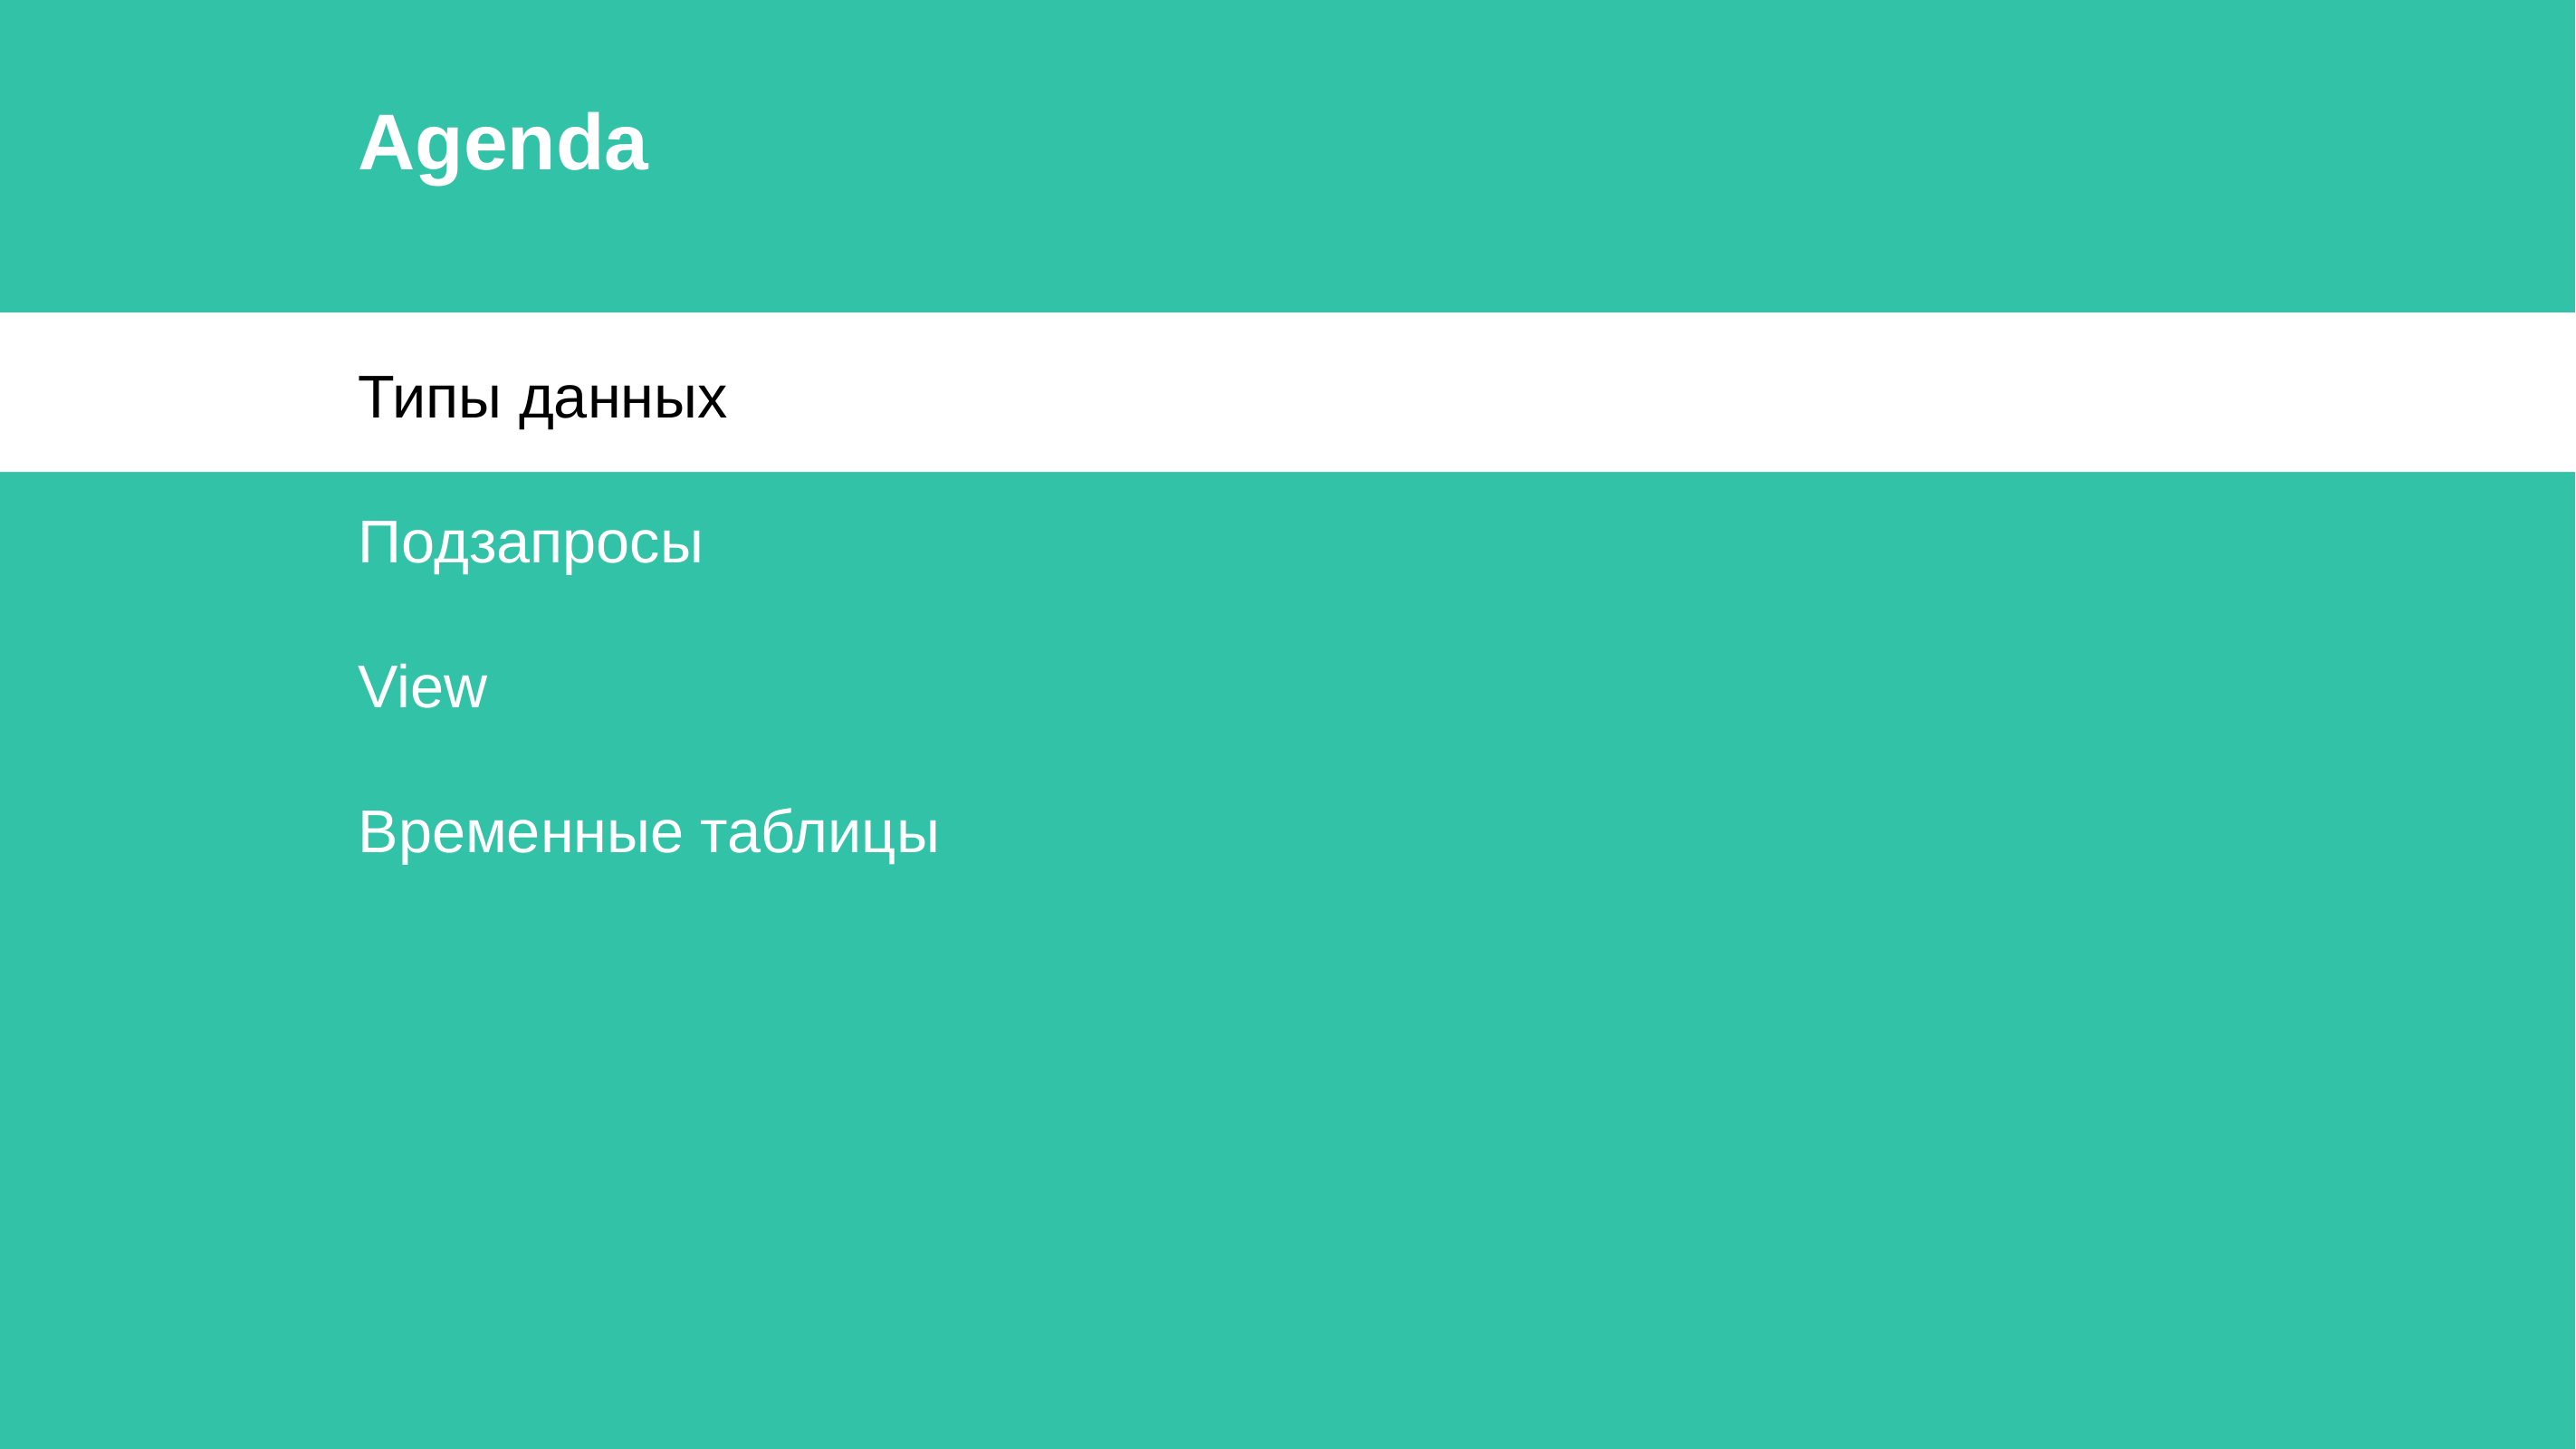

# Agenda

Типы данных

Подзапросы

View

Временные таблицы